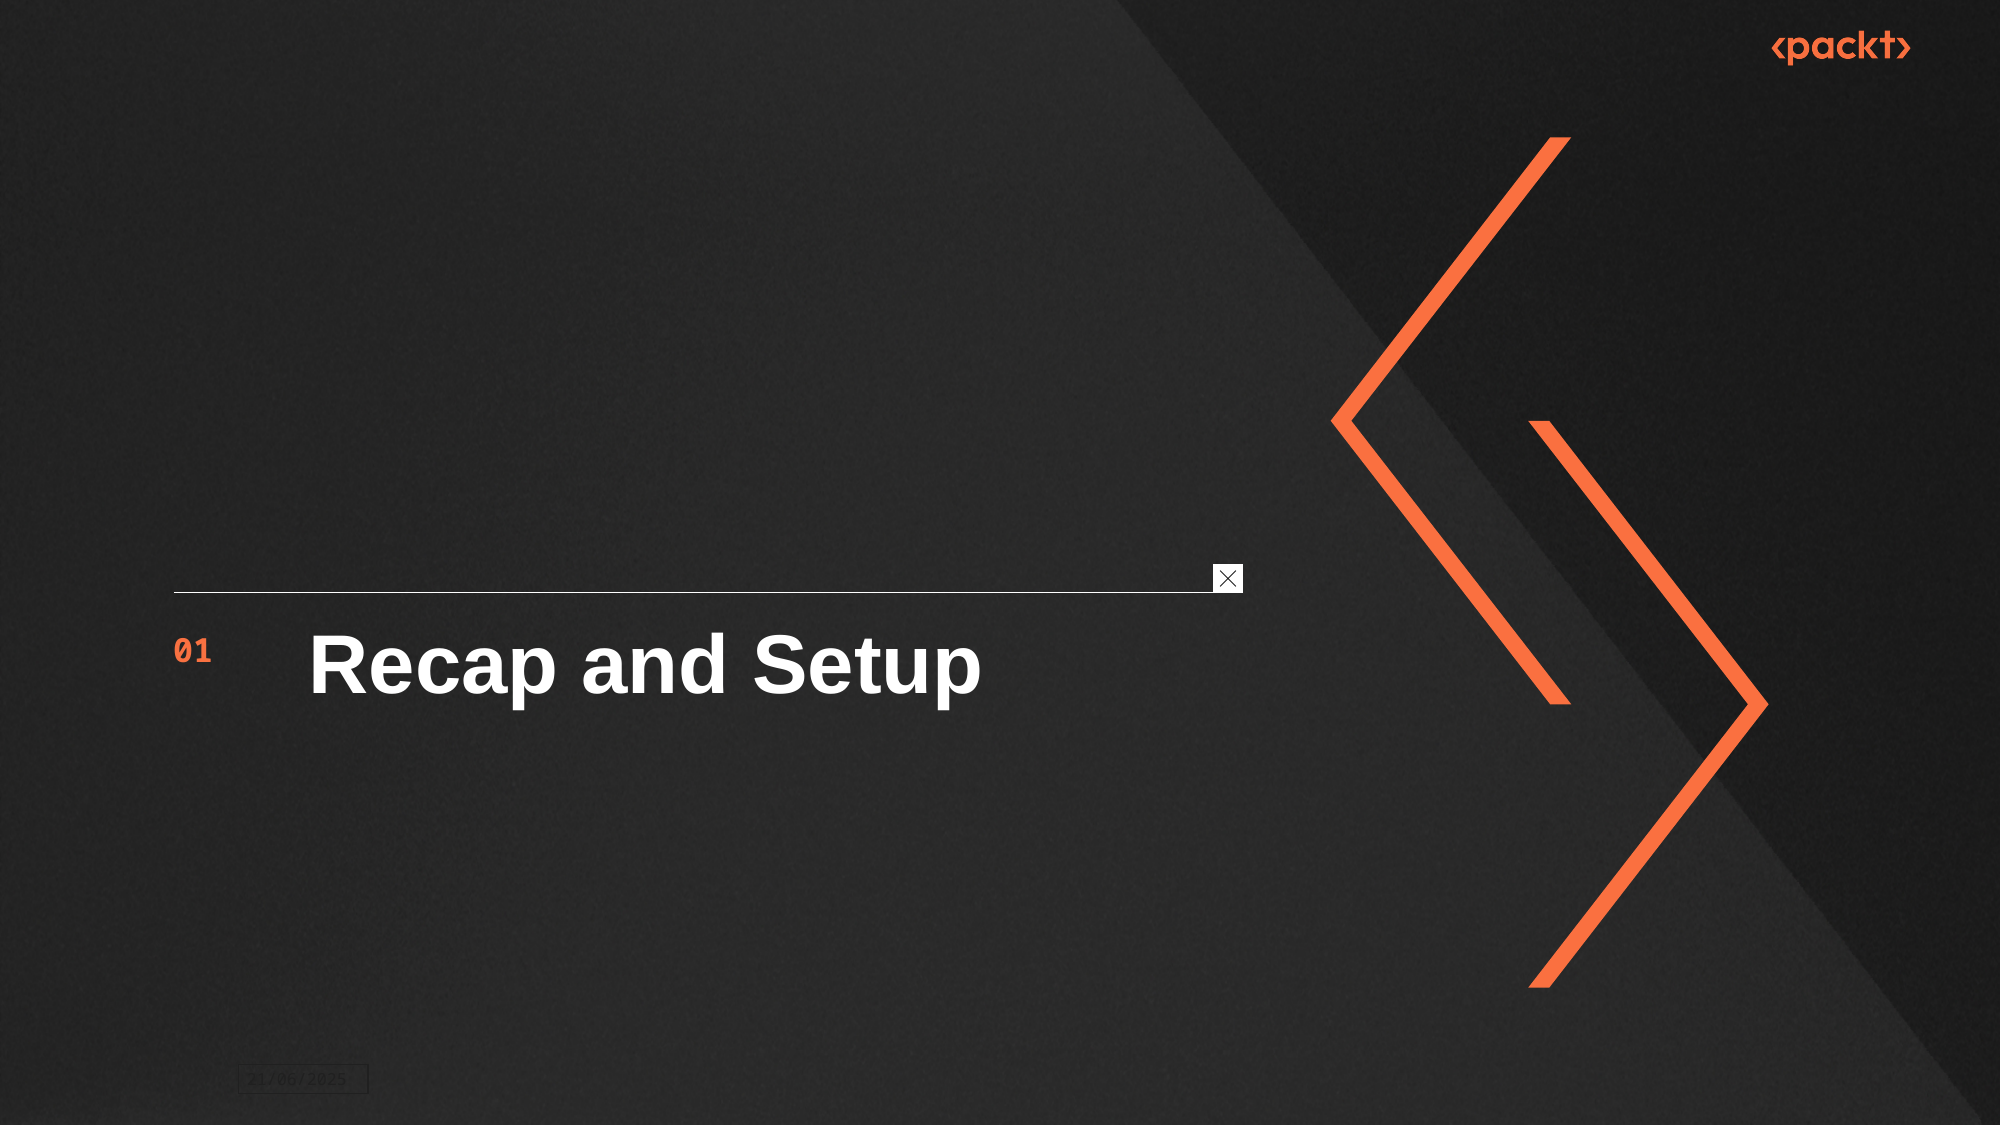

01
# Recap and Setup
4
21/06/2025